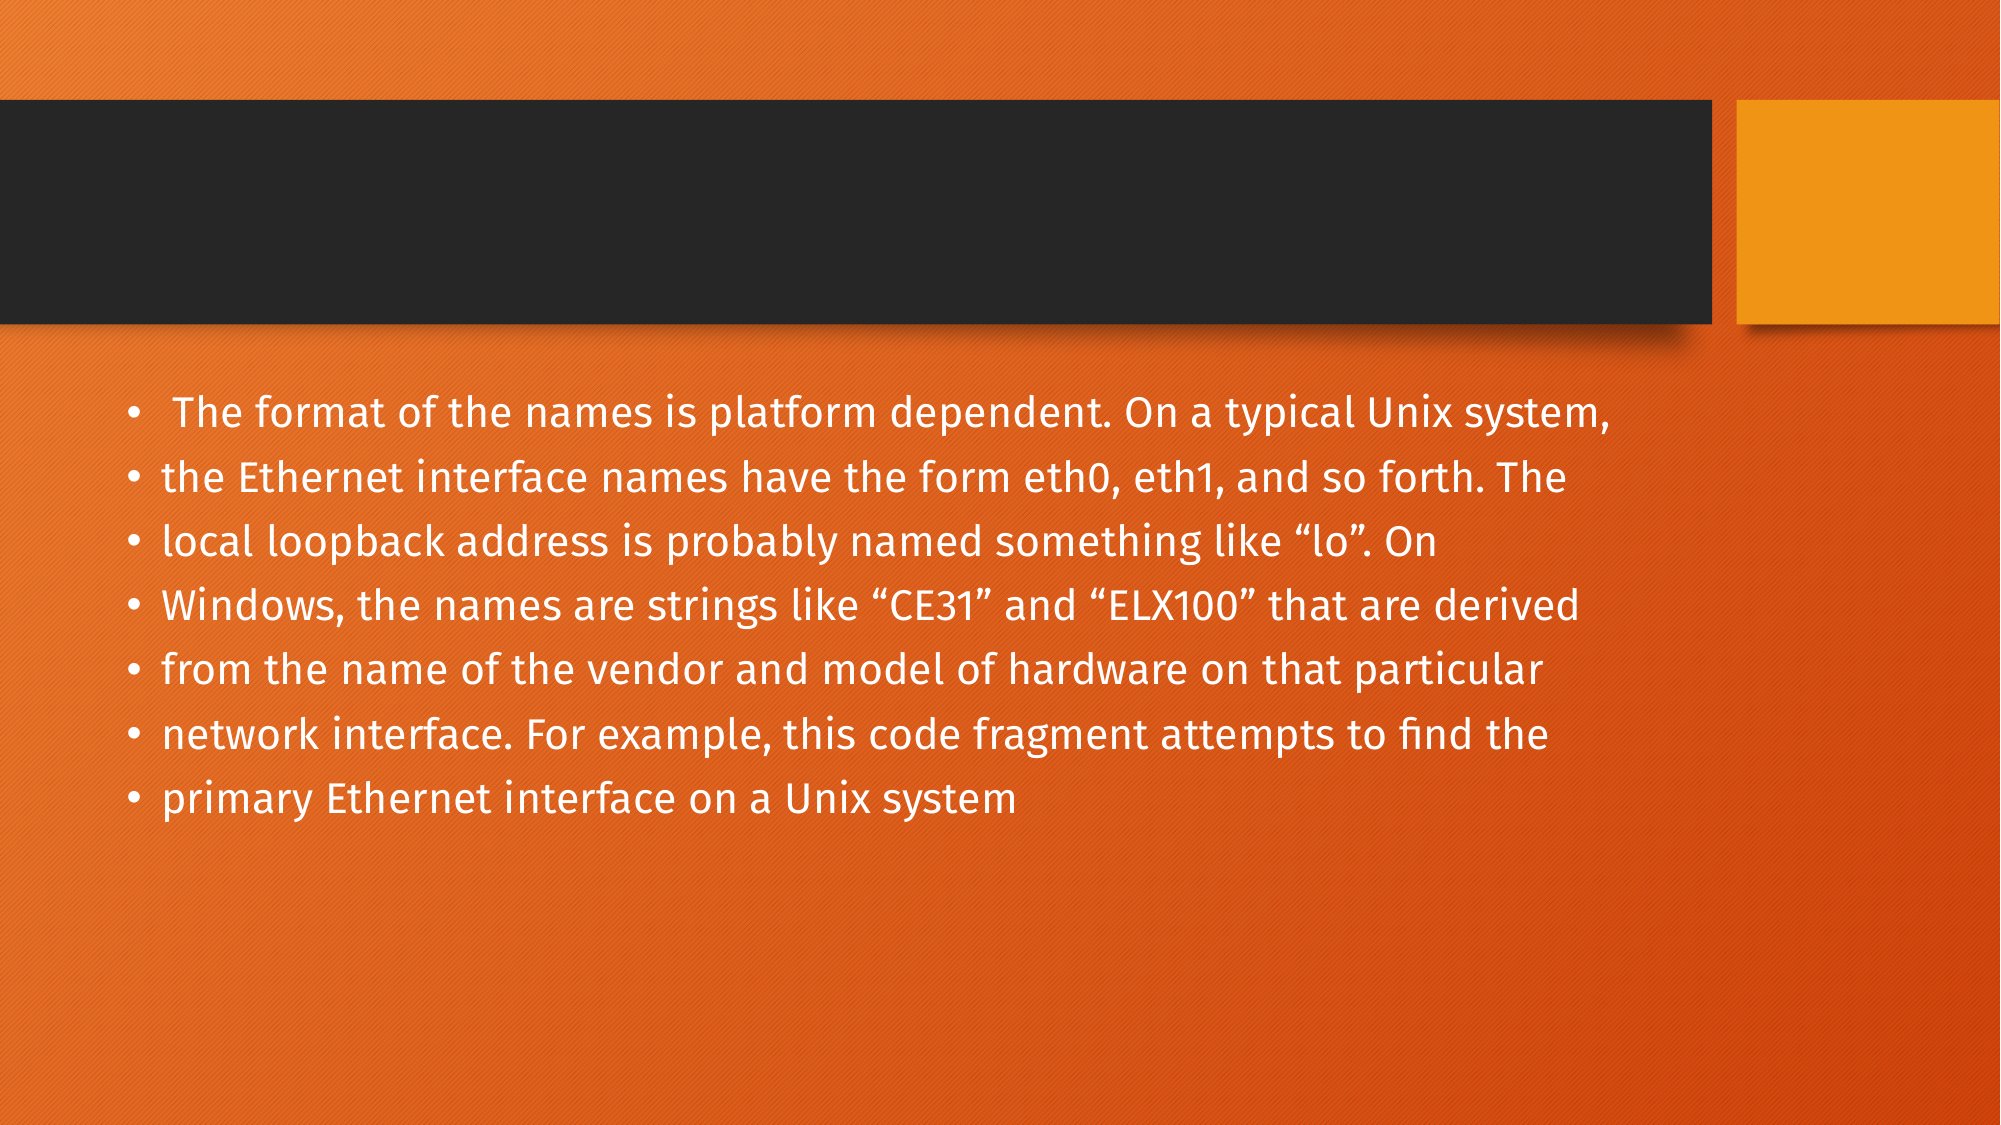

#
 The format of the names is platform dependent. On a typical Unix system,
the Ethernet interface names have the form eth0, eth1, and so forth. The
local loopback address is probably named something like “lo”. On
Windows, the names are strings like “CE31” and “ELX100” that are derived
from the name of the vendor and model of hardware on that particular
network interface. For example, this code fragment attempts to find the
primary Ethernet interface on a Unix system